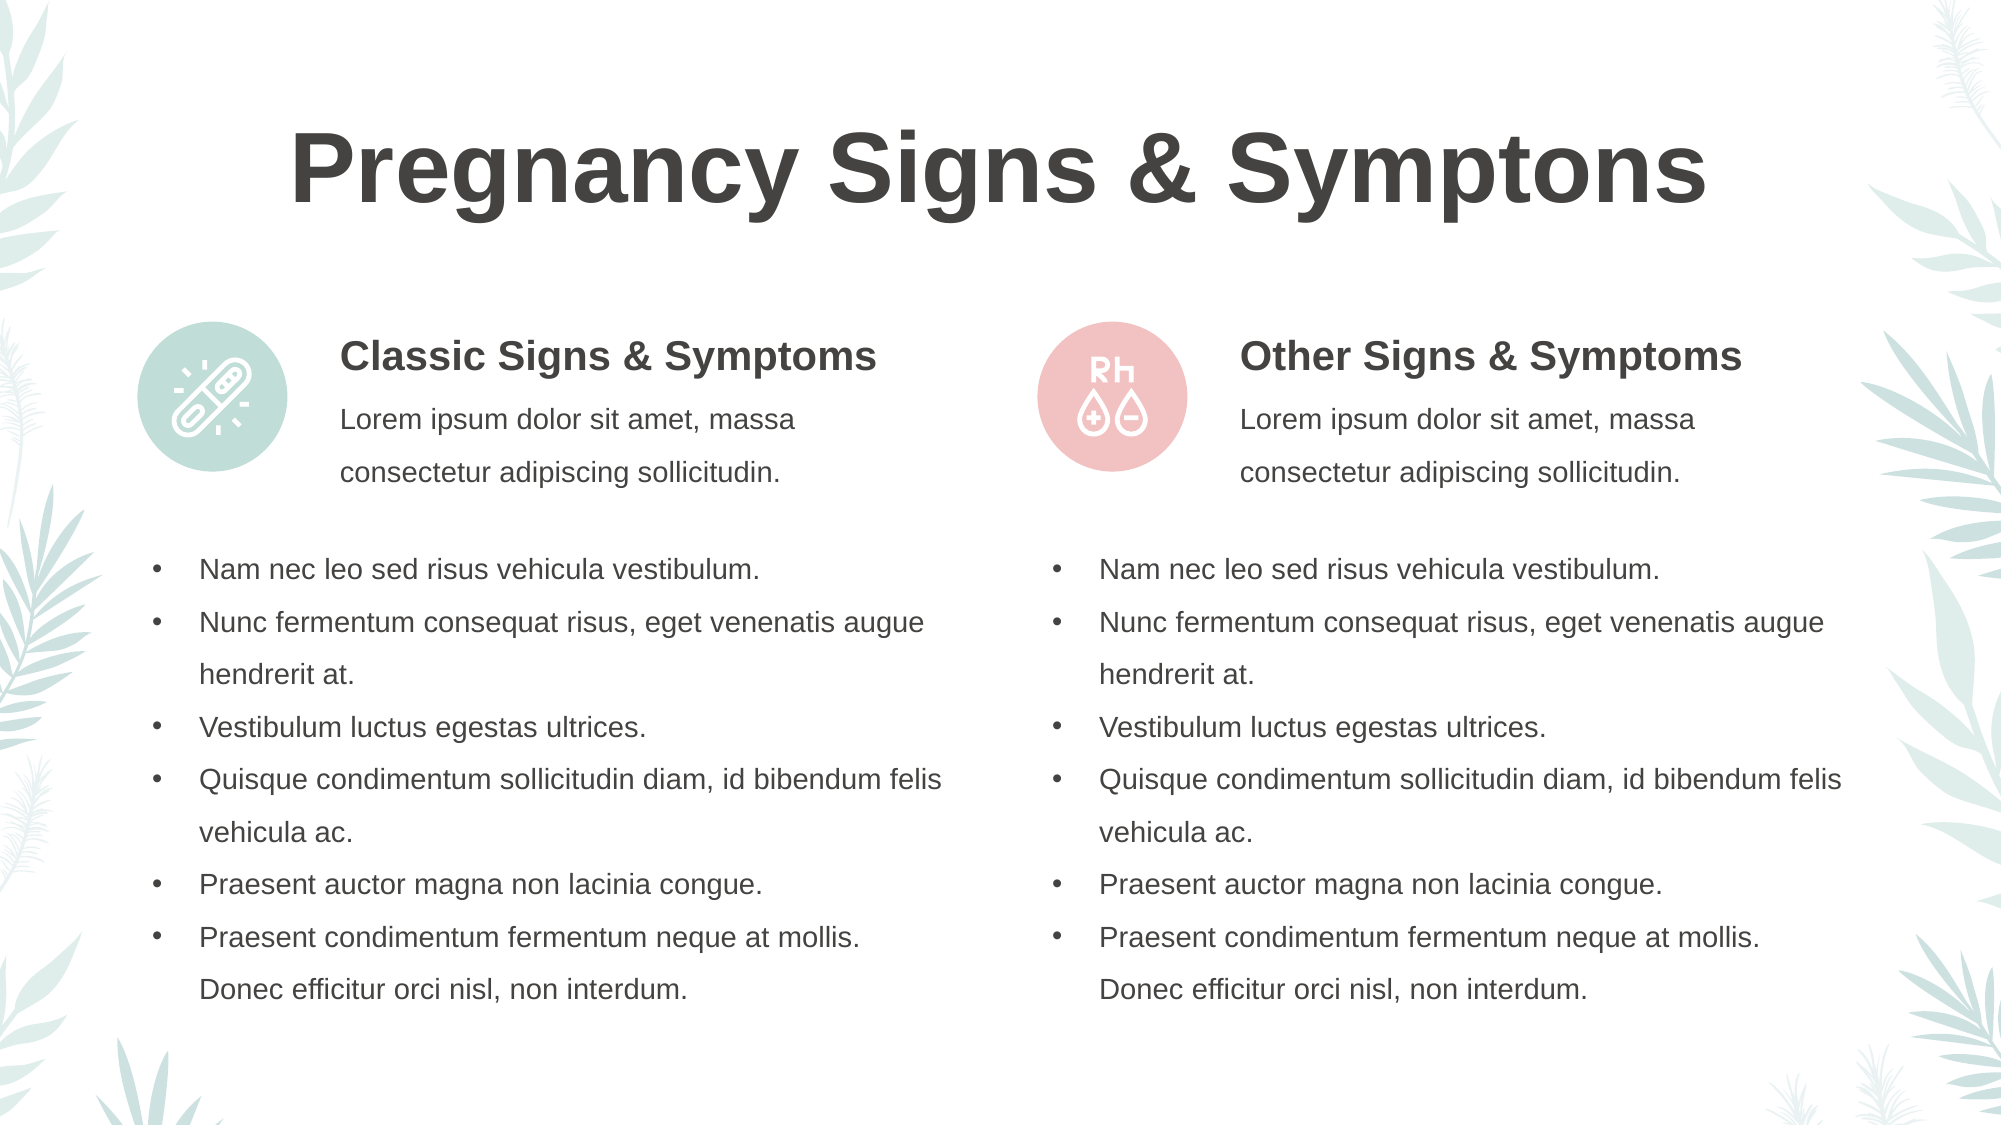

Pregnancy Signs & Symptons

Classic Signs & Symptoms
Lorem ipsum dolor sit amet, massa consectetur adipiscing sollicitudin.

Other Signs & Symptoms
Lorem ipsum dolor sit amet, massa consectetur adipiscing sollicitudin.
Nam nec leo sed risus vehicula vestibulum.
Nunc fermentum consequat risus, eget venenatis augue hendrerit at.
Vestibulum luctus egestas ultrices.
Quisque condimentum sollicitudin diam, id bibendum felis vehicula ac.
Praesent auctor magna non lacinia congue.
Praesent condimentum fermentum neque at mollis. Donec efficitur orci nisl, non interdum.
Nam nec leo sed risus vehicula vestibulum.
Nunc fermentum consequat risus, eget venenatis augue hendrerit at.
Vestibulum luctus egestas ultrices.
Quisque condimentum sollicitudin diam, id bibendum felis vehicula ac.
Praesent auctor magna non lacinia congue.
Praesent condimentum fermentum neque at mollis. Donec efficitur orci nisl, non interdum.